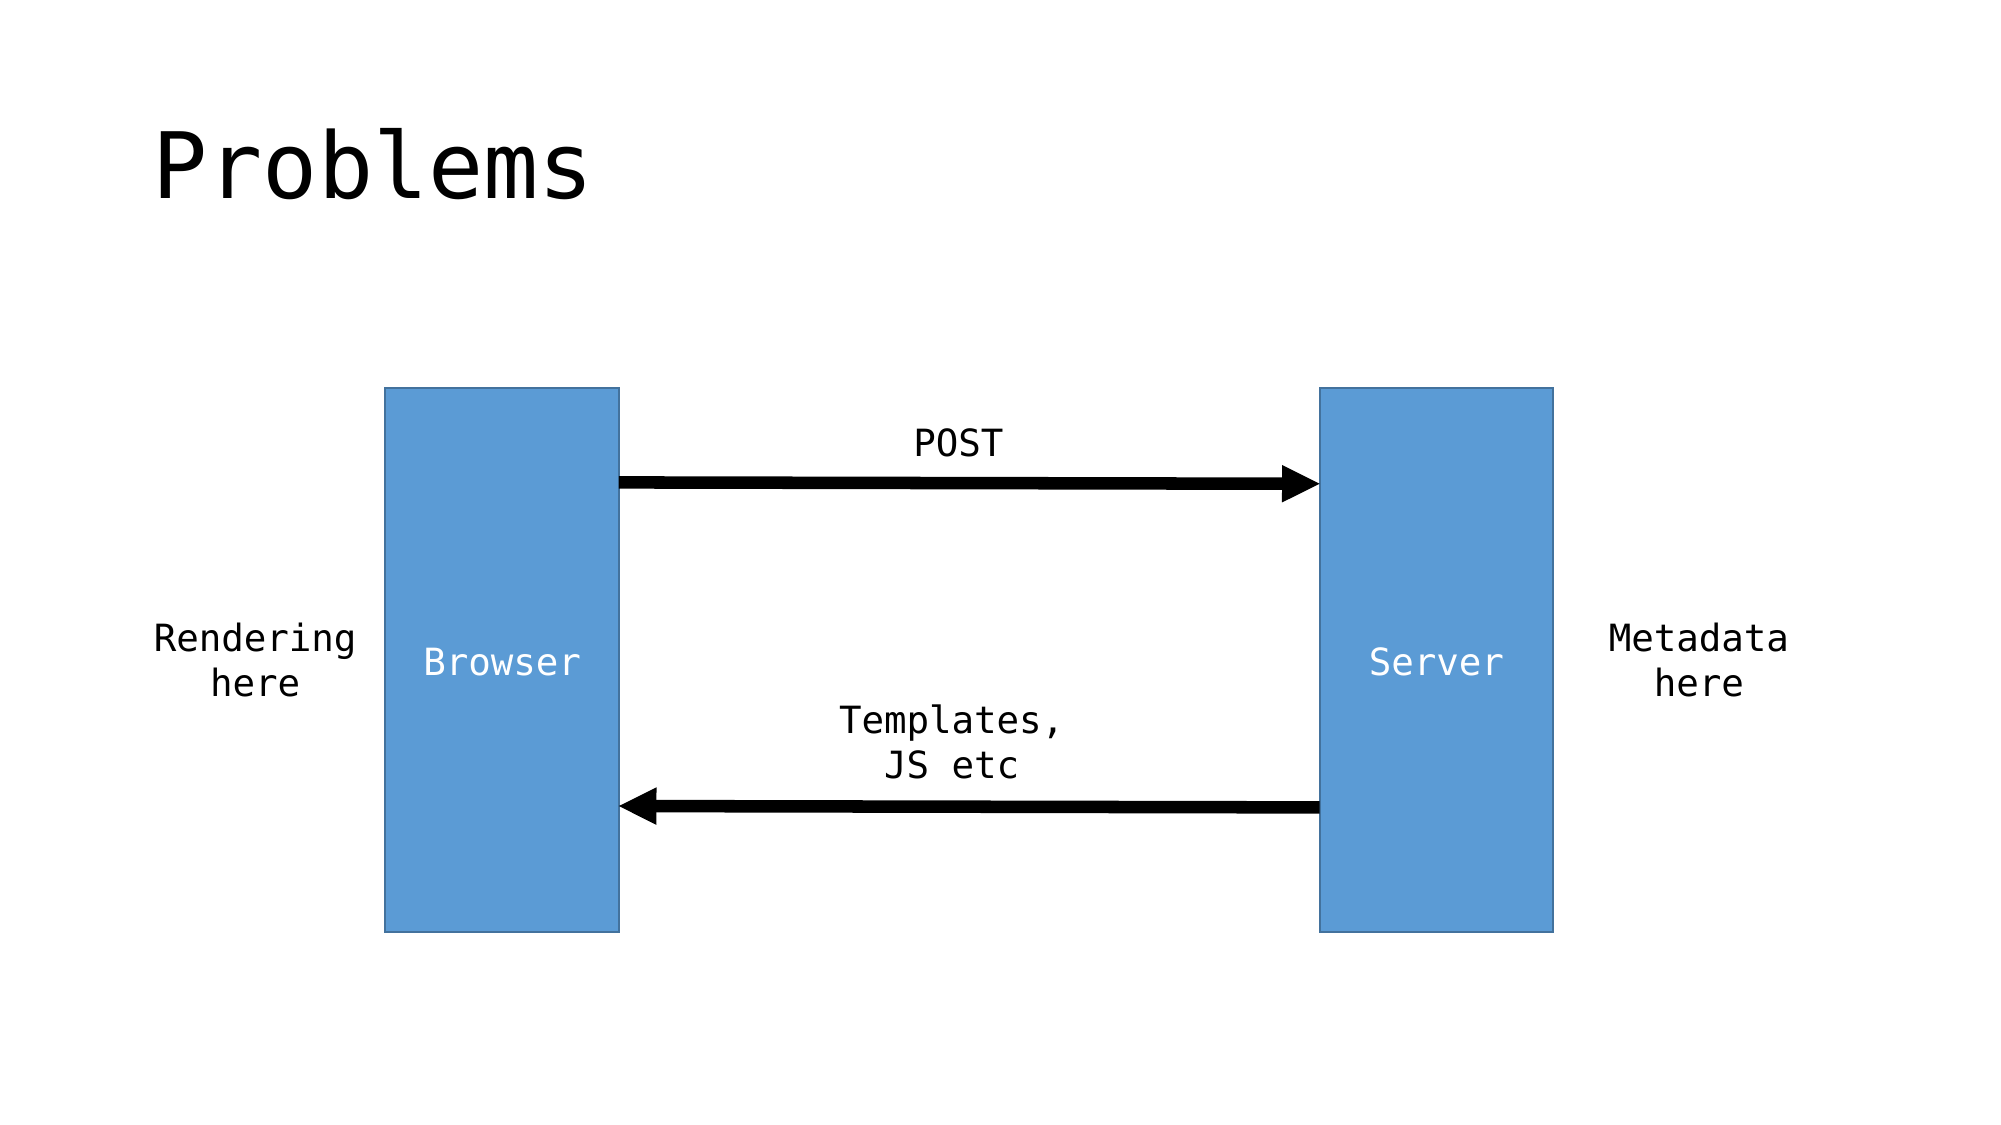

# Problems
Browser
Server
POST
Rendering here
Metadata here
Templates, JS etc